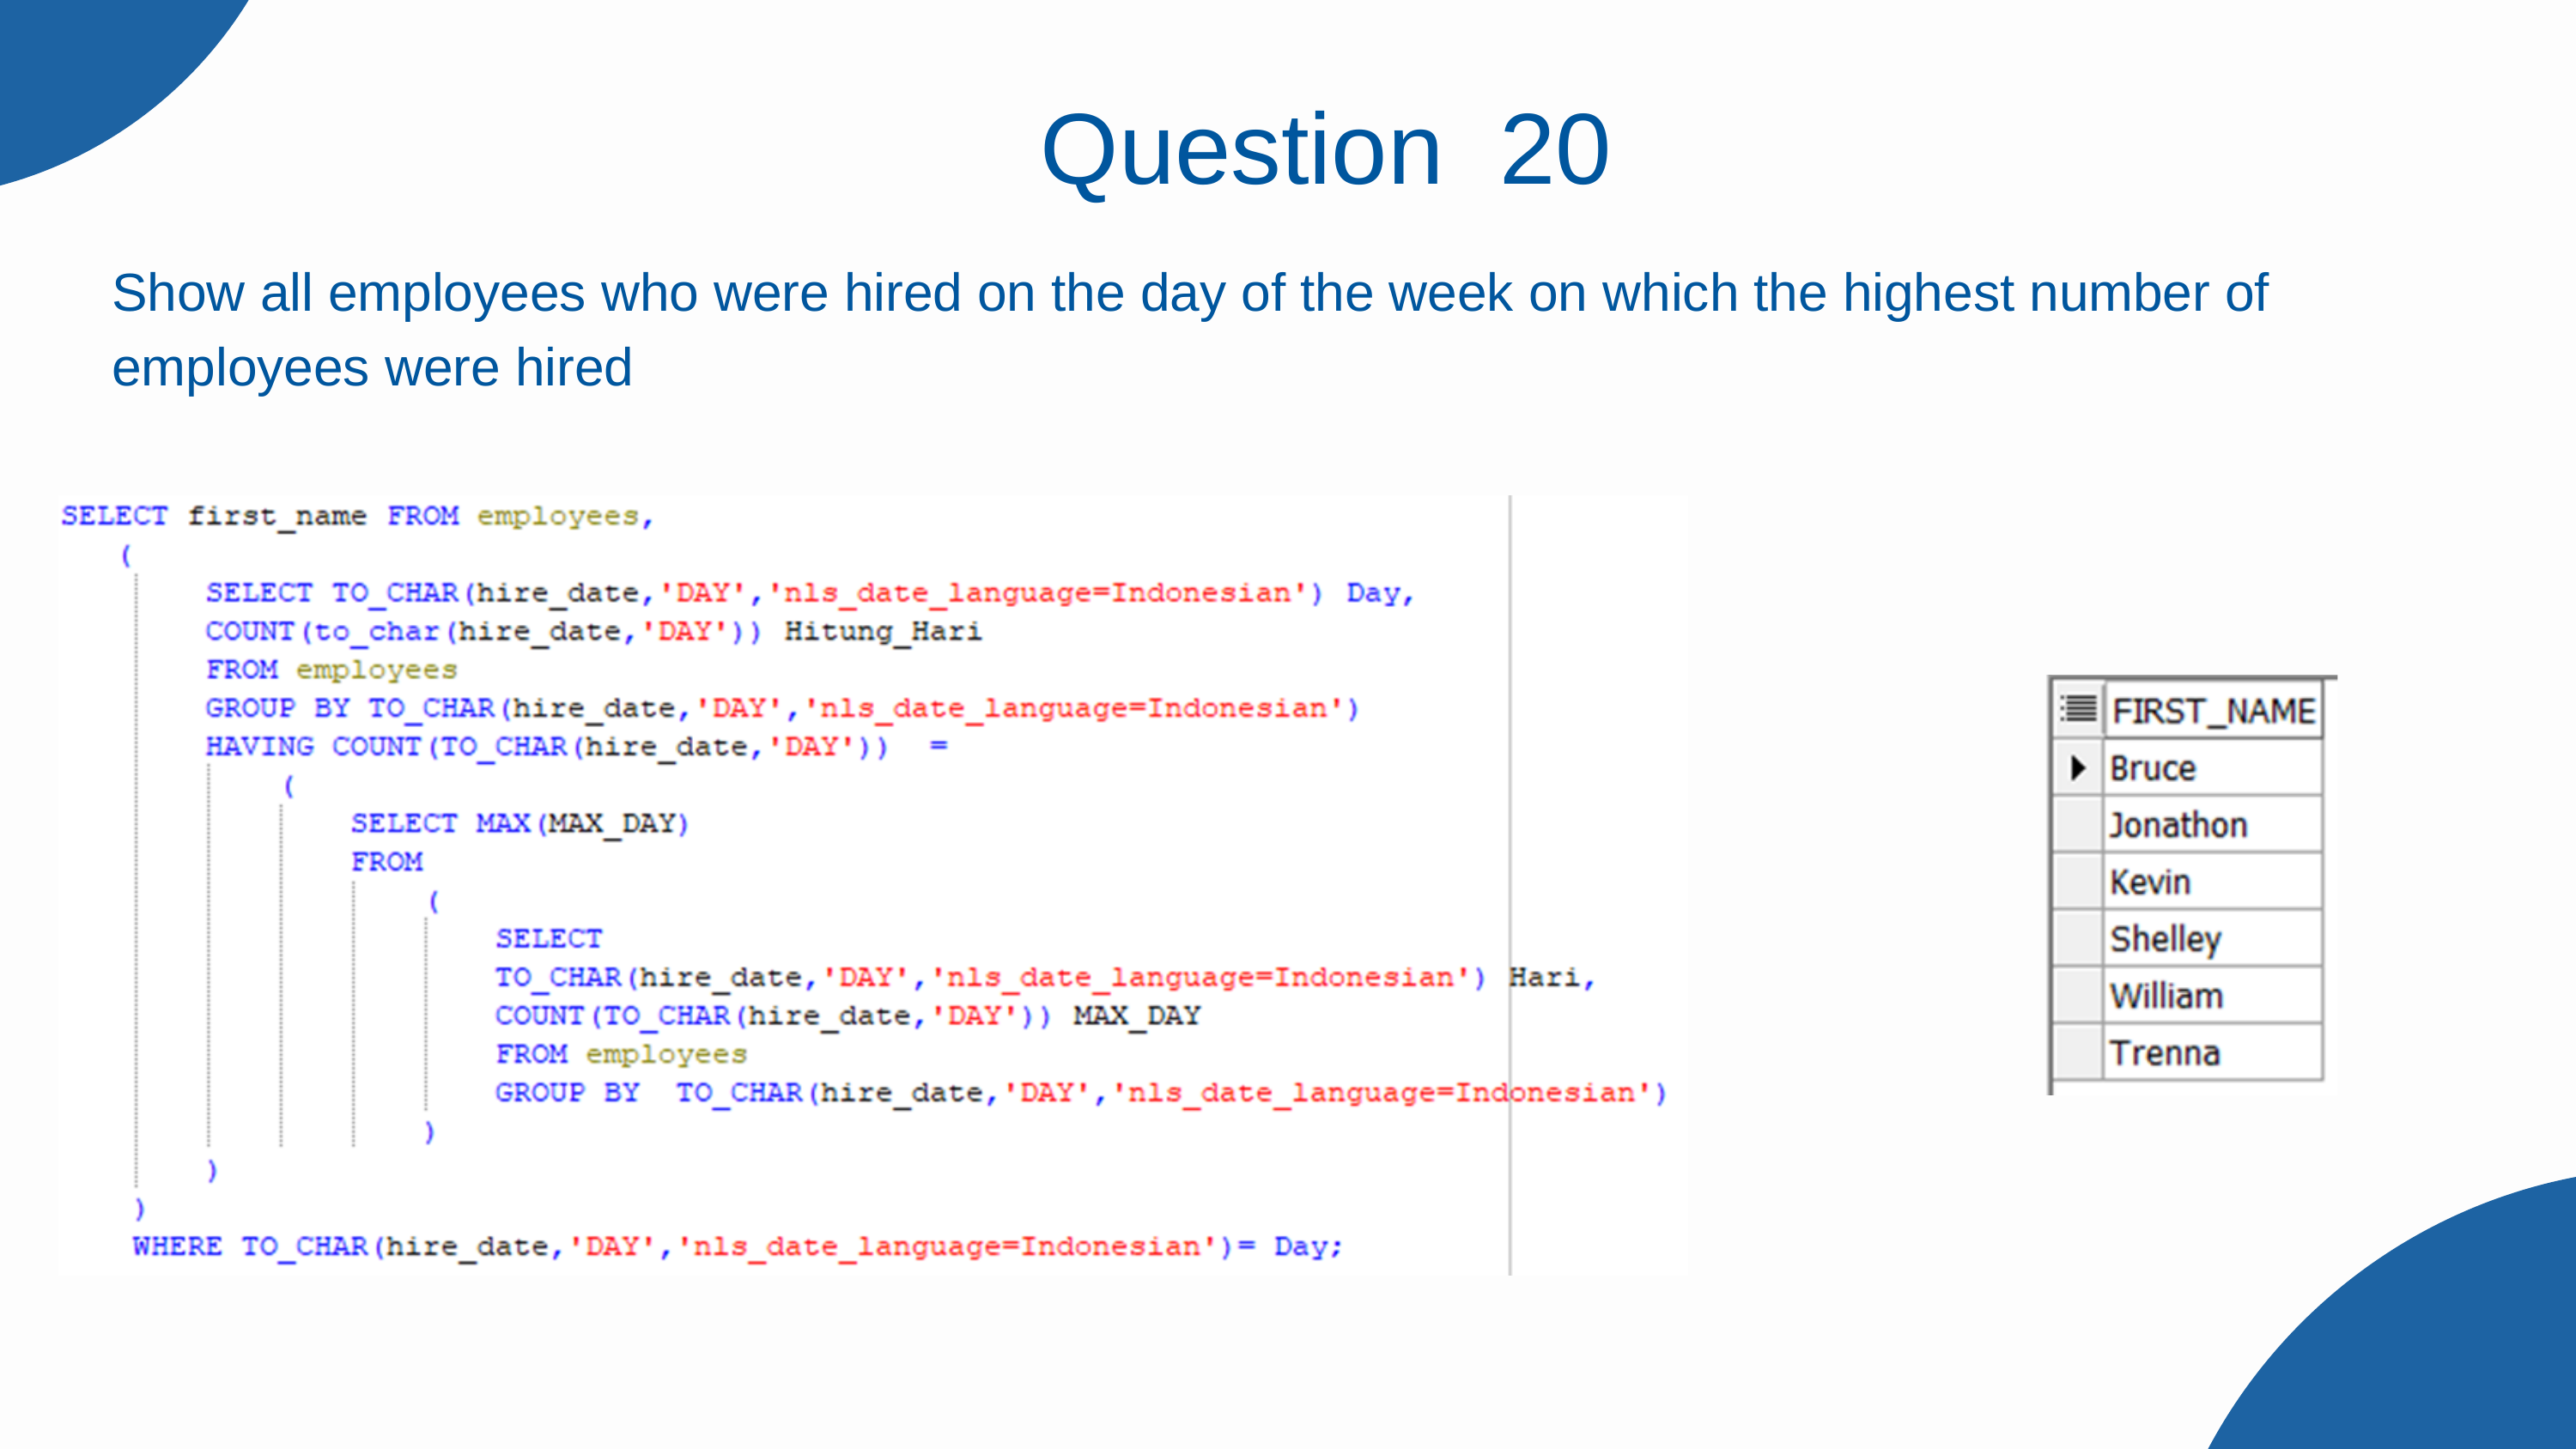

Question  20
Show all employees who were hired on the day of the week on which the highest number of employees were hired